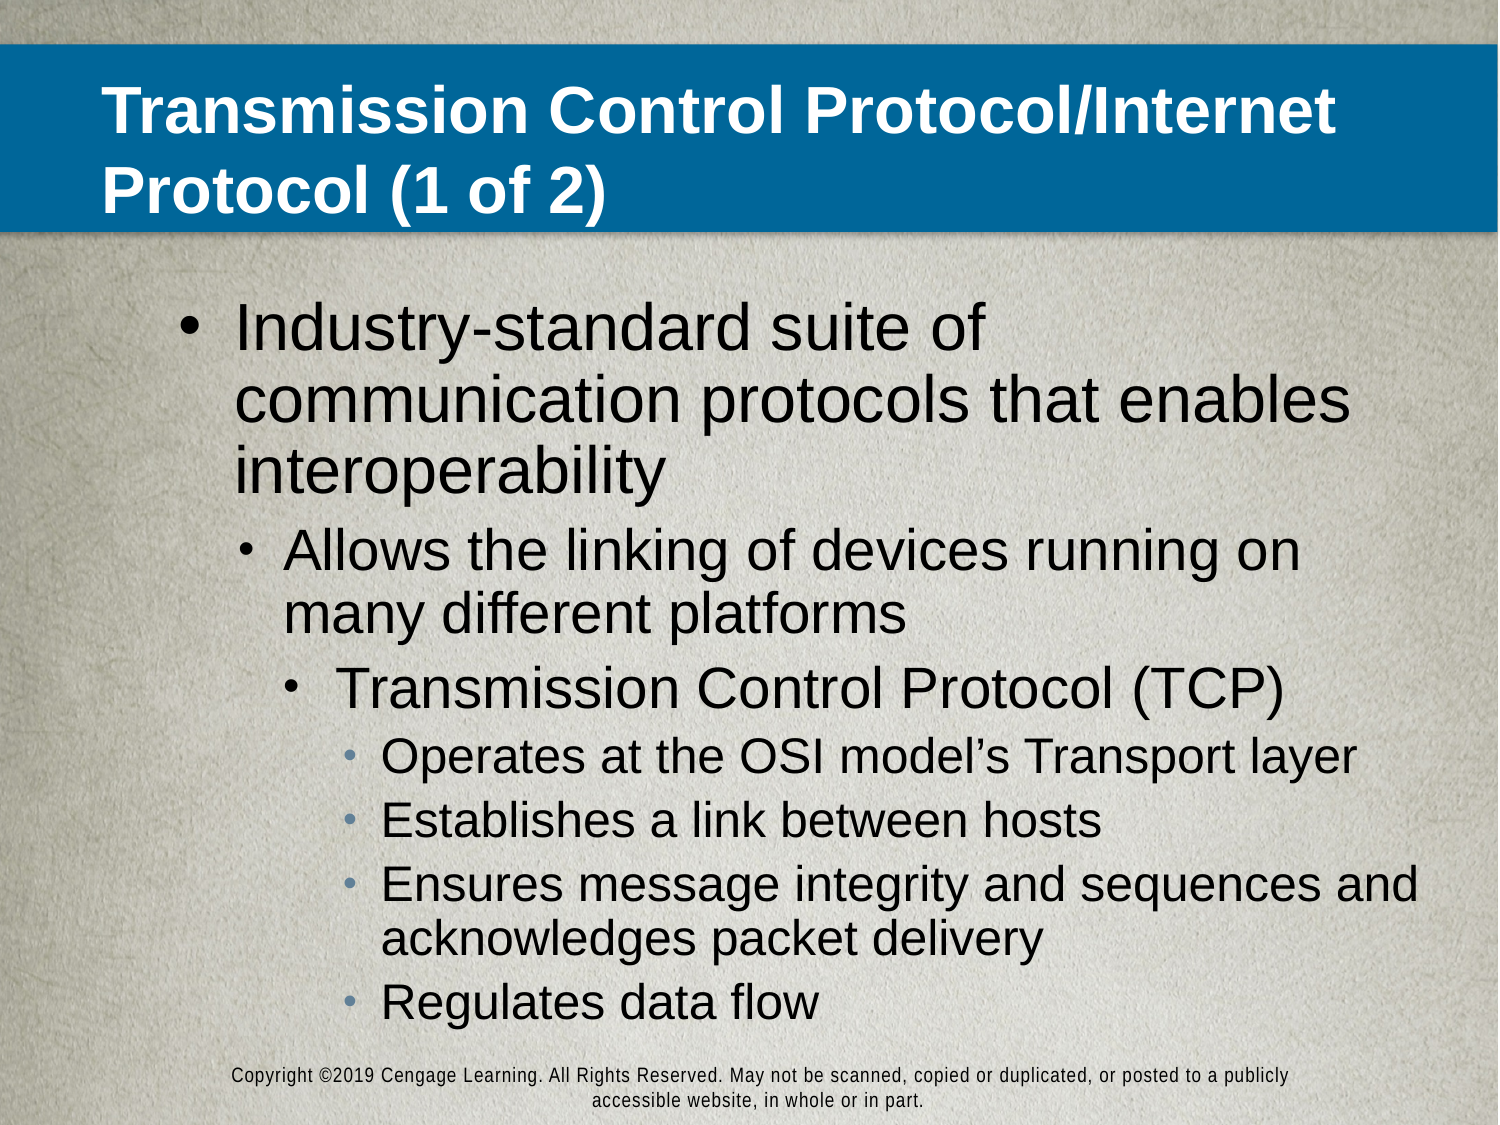

# Transmission Control Protocol/Internet Protocol (1 of 2)
Industry-standard suite of communication protocols that enables interoperability
Allows the linking of devices running on many different platforms
Transmission Control Protocol (TCP)
Operates at the OSI model’s Transport layer
Establishes a link between hosts
Ensures message integrity and sequences and acknowledges packet delivery
Regulates data flow